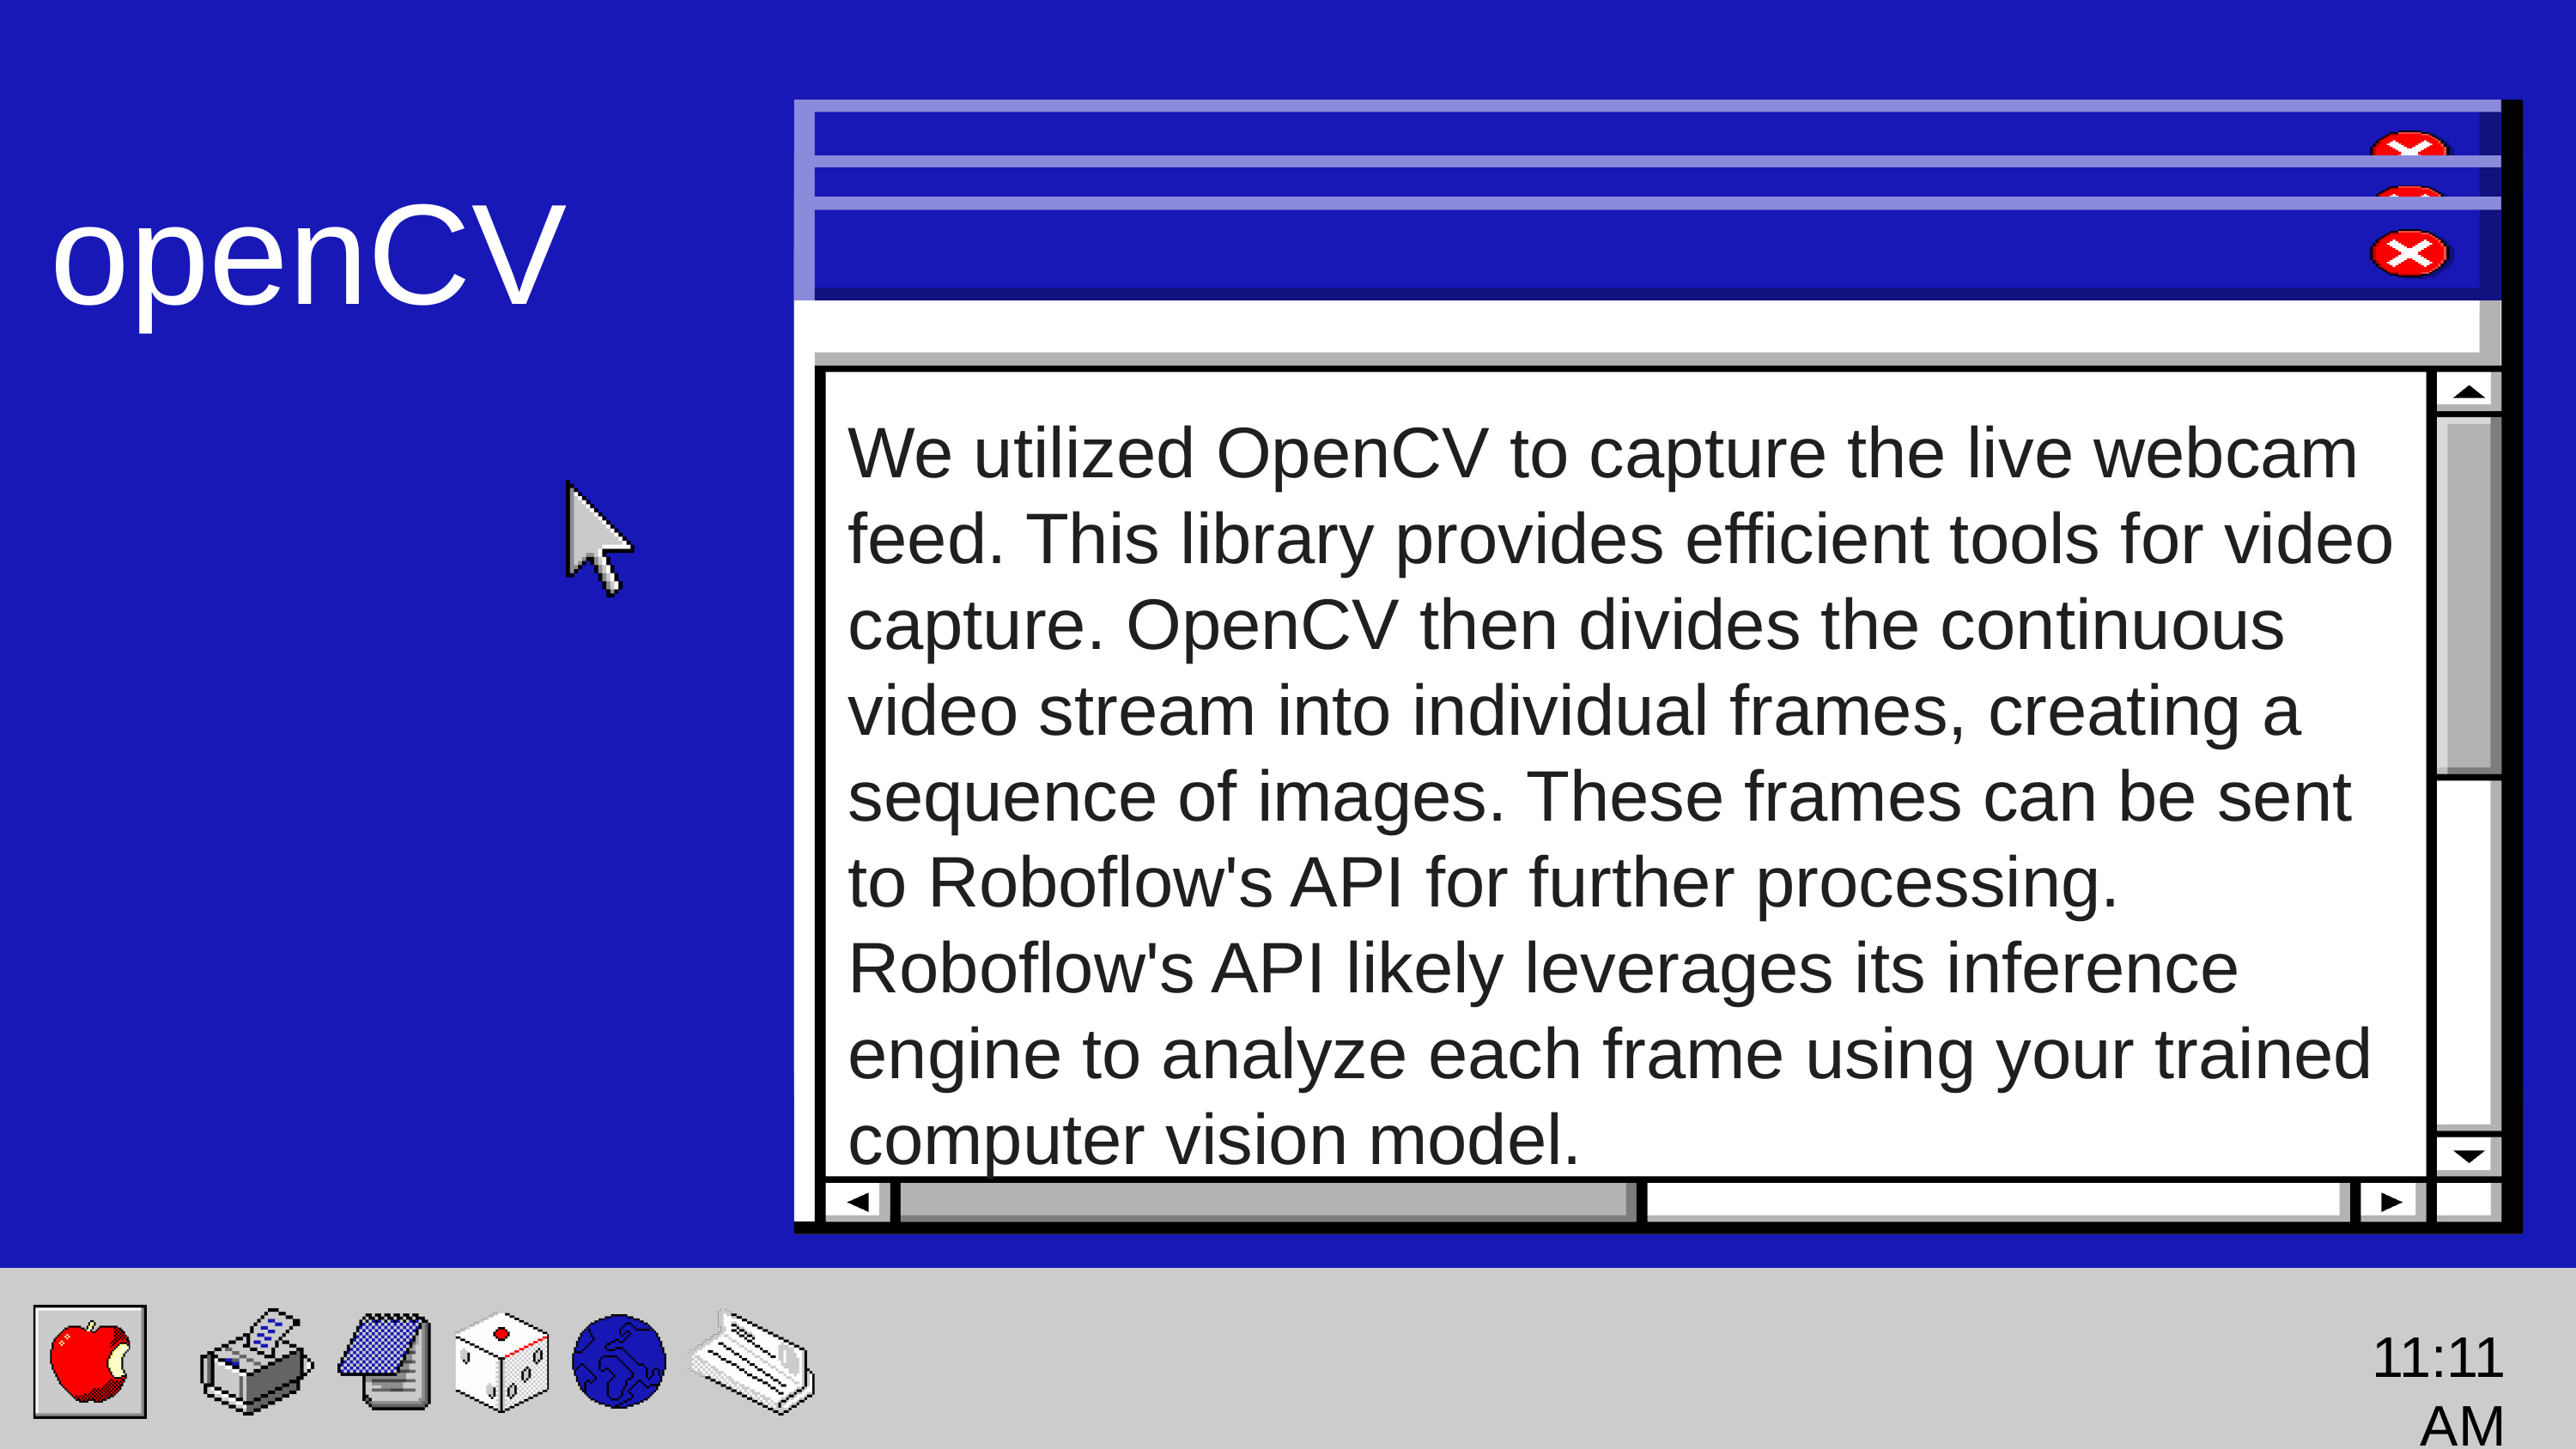

openCV

We utilized OpenCV to capture the live webcam feed. This library provides efficient tools for video capture. OpenCV then divides the continuous video stream into individual frames, creating a sequence of images. These frames can be sent to Roboflow's API for further processing. Roboflow's API likely leverages its inference engine to analyze each frame using your trained computer vision model.

11:11AM